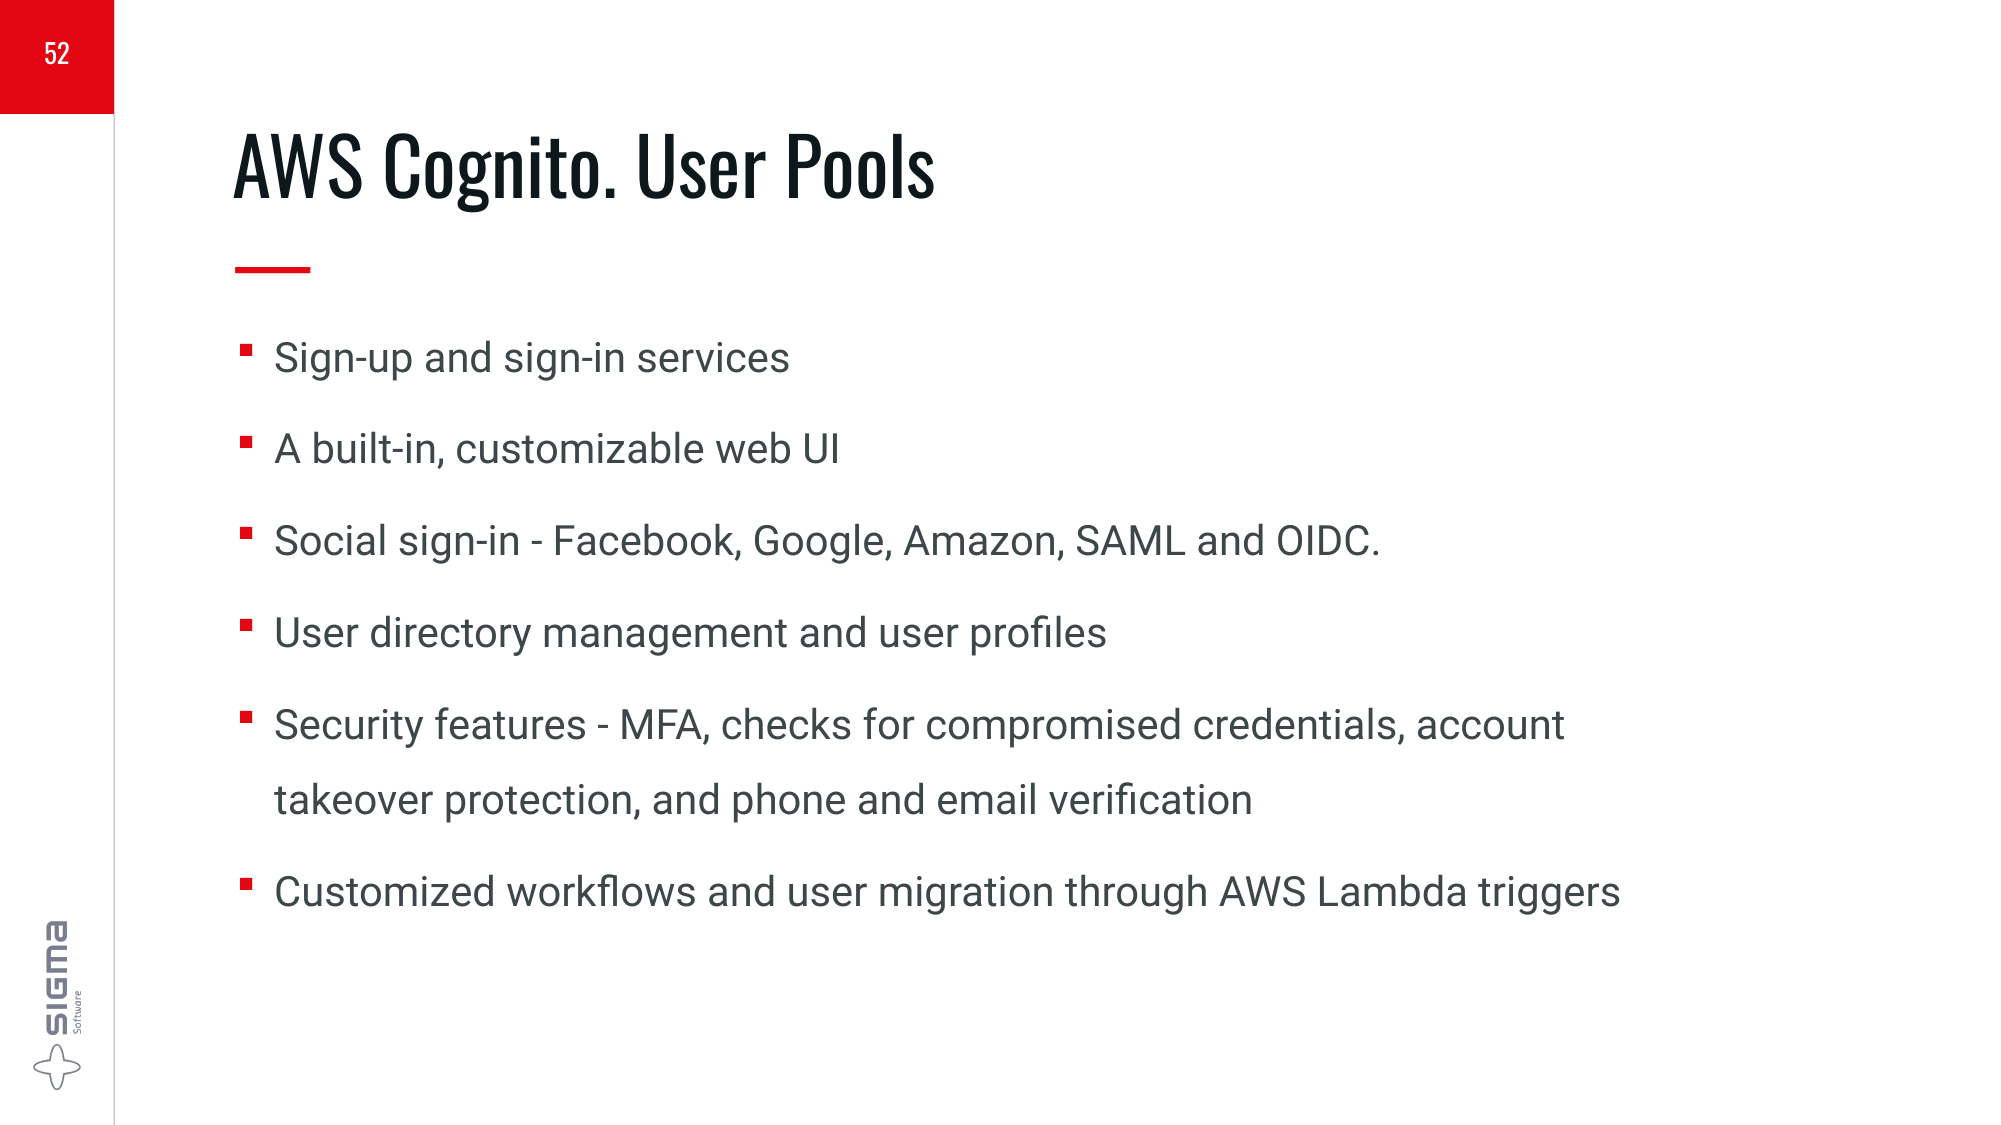

52
# AWS Cognito. User Pools —
Sign-up and sign-in services
A built-in, customizable web UI
Social sign-in - Facebook, Google, Amazon, SAML and OIDC.
User directory management and user profiles
Security features - MFA, checks for compromised credentials, account takeover protection, and phone and email verification
Customized workflows and user migration through AWS Lambda triggers